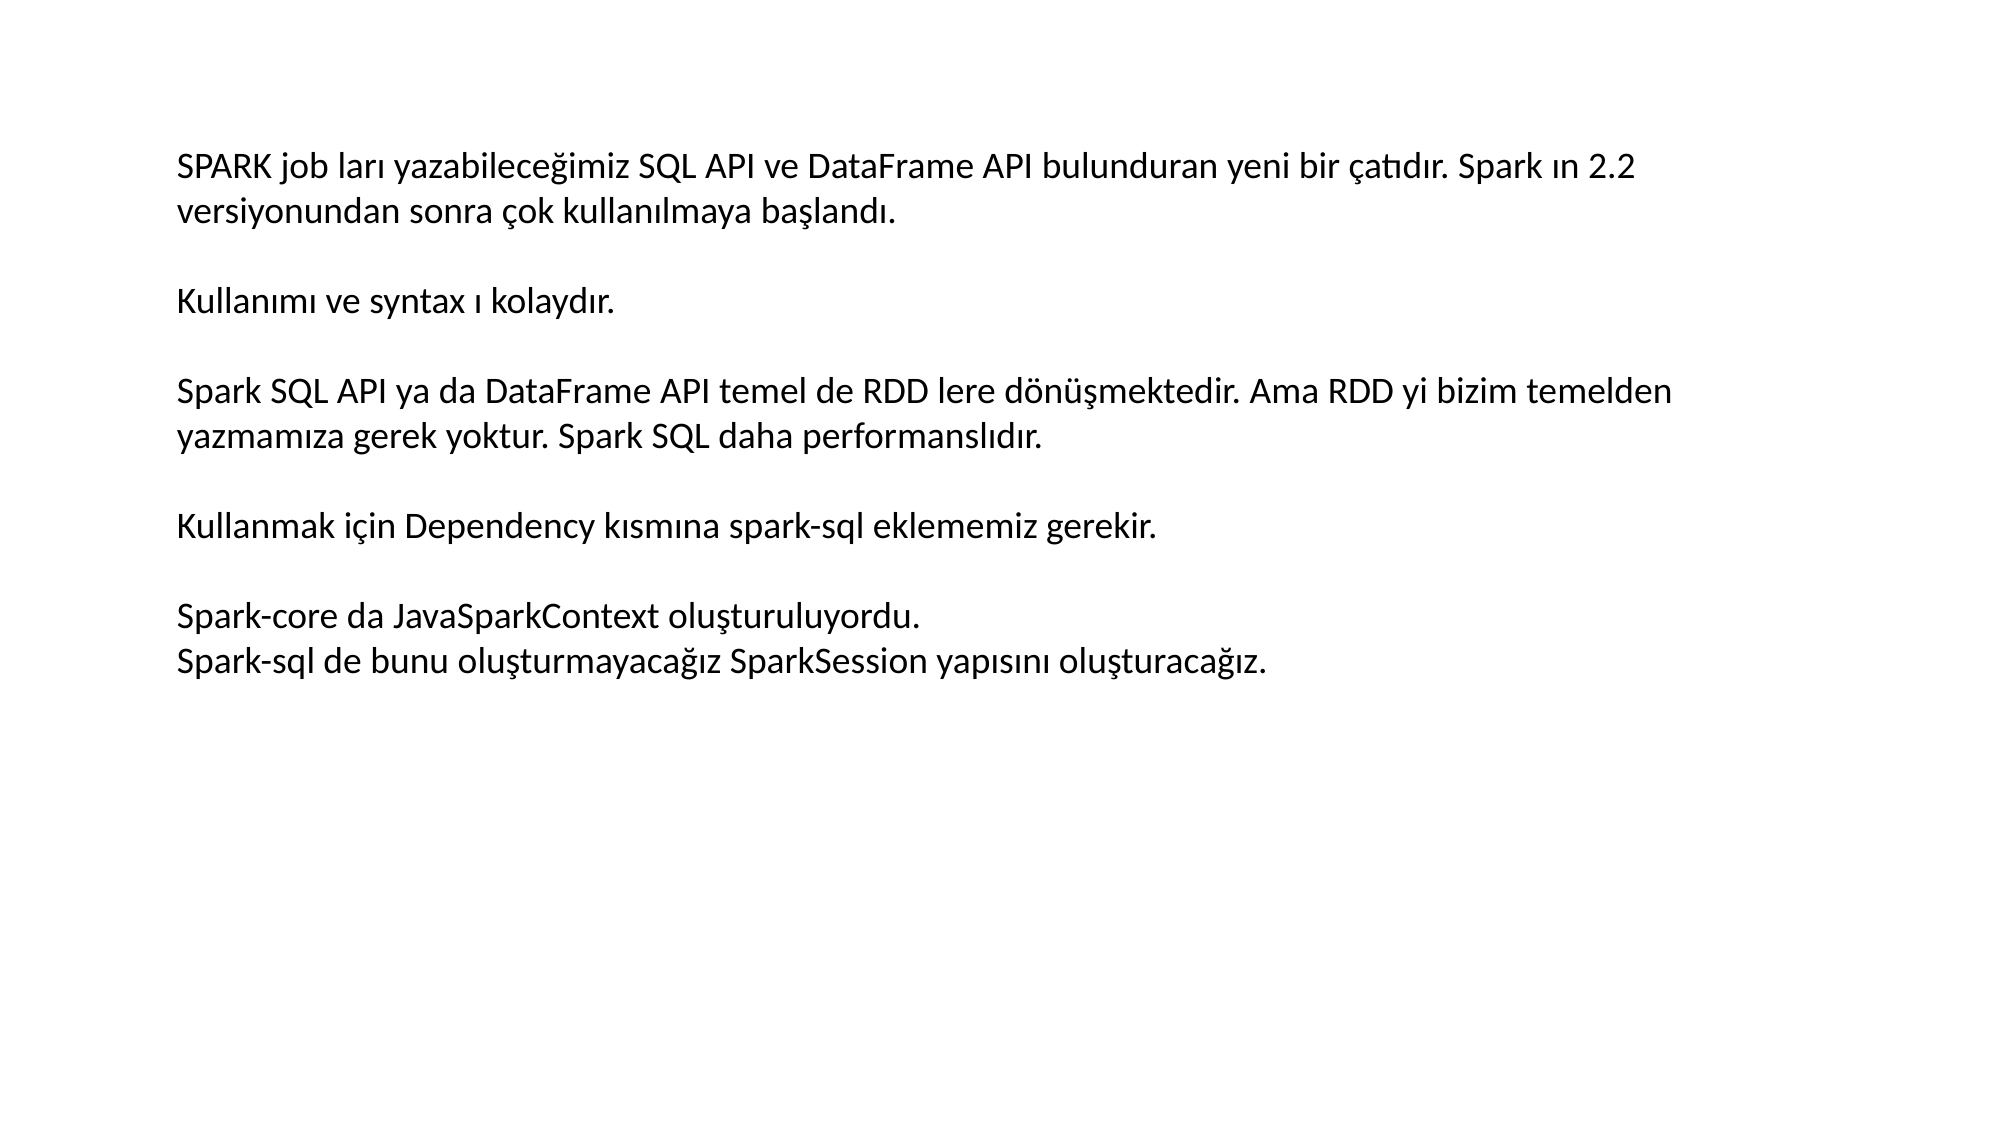

SPARK job ları yazabileceğimiz SQL API ve DataFrame API bulunduran yeni bir çatıdır. Spark ın 2.2 versiyonundan sonra çok kullanılmaya başlandı.

Kullanımı ve syntax ı kolaydır.

Spark SQL API ya da DataFrame API temel de RDD lere dönüşmektedir. Ama RDD yi bizim temelden yazmamıza gerek yoktur. Spark SQL daha performanslıdır.

Kullanmak için Dependency kısmına spark-sql eklememiz gerekir.

Spark-core da JavaSparkContext oluşturuluyordu.
Spark-sql de bunu oluşturmayacağız SparkSession yapısını oluşturacağız.